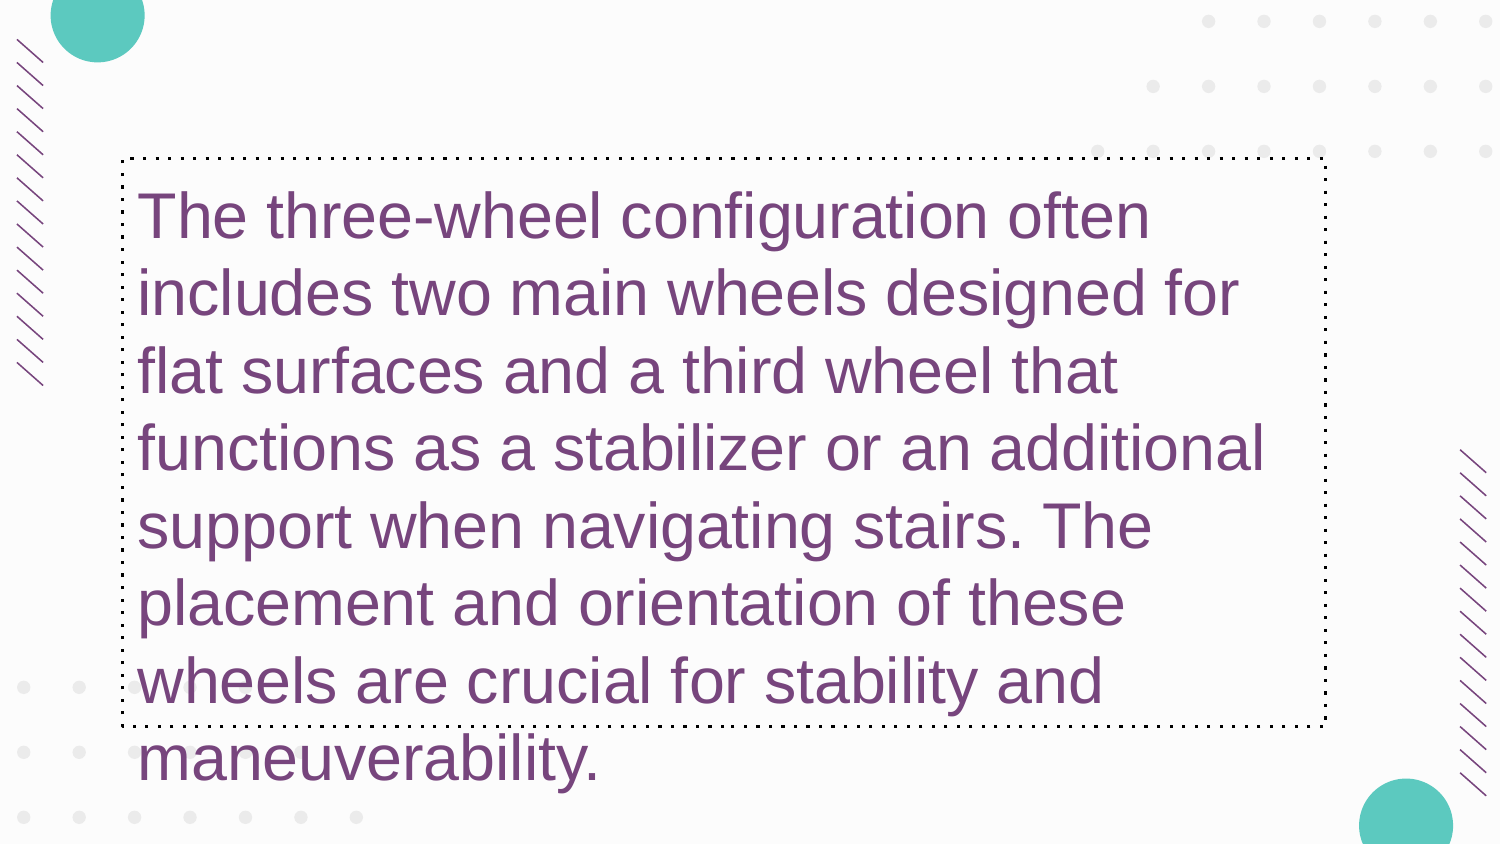

# The three-wheel configuration often includes two main wheels designed for flat surfaces and a third wheel that functions as a stabilizer or an additional support when navigating stairs. The placement and orientation of these wheels are crucial for stability and maneuverability.